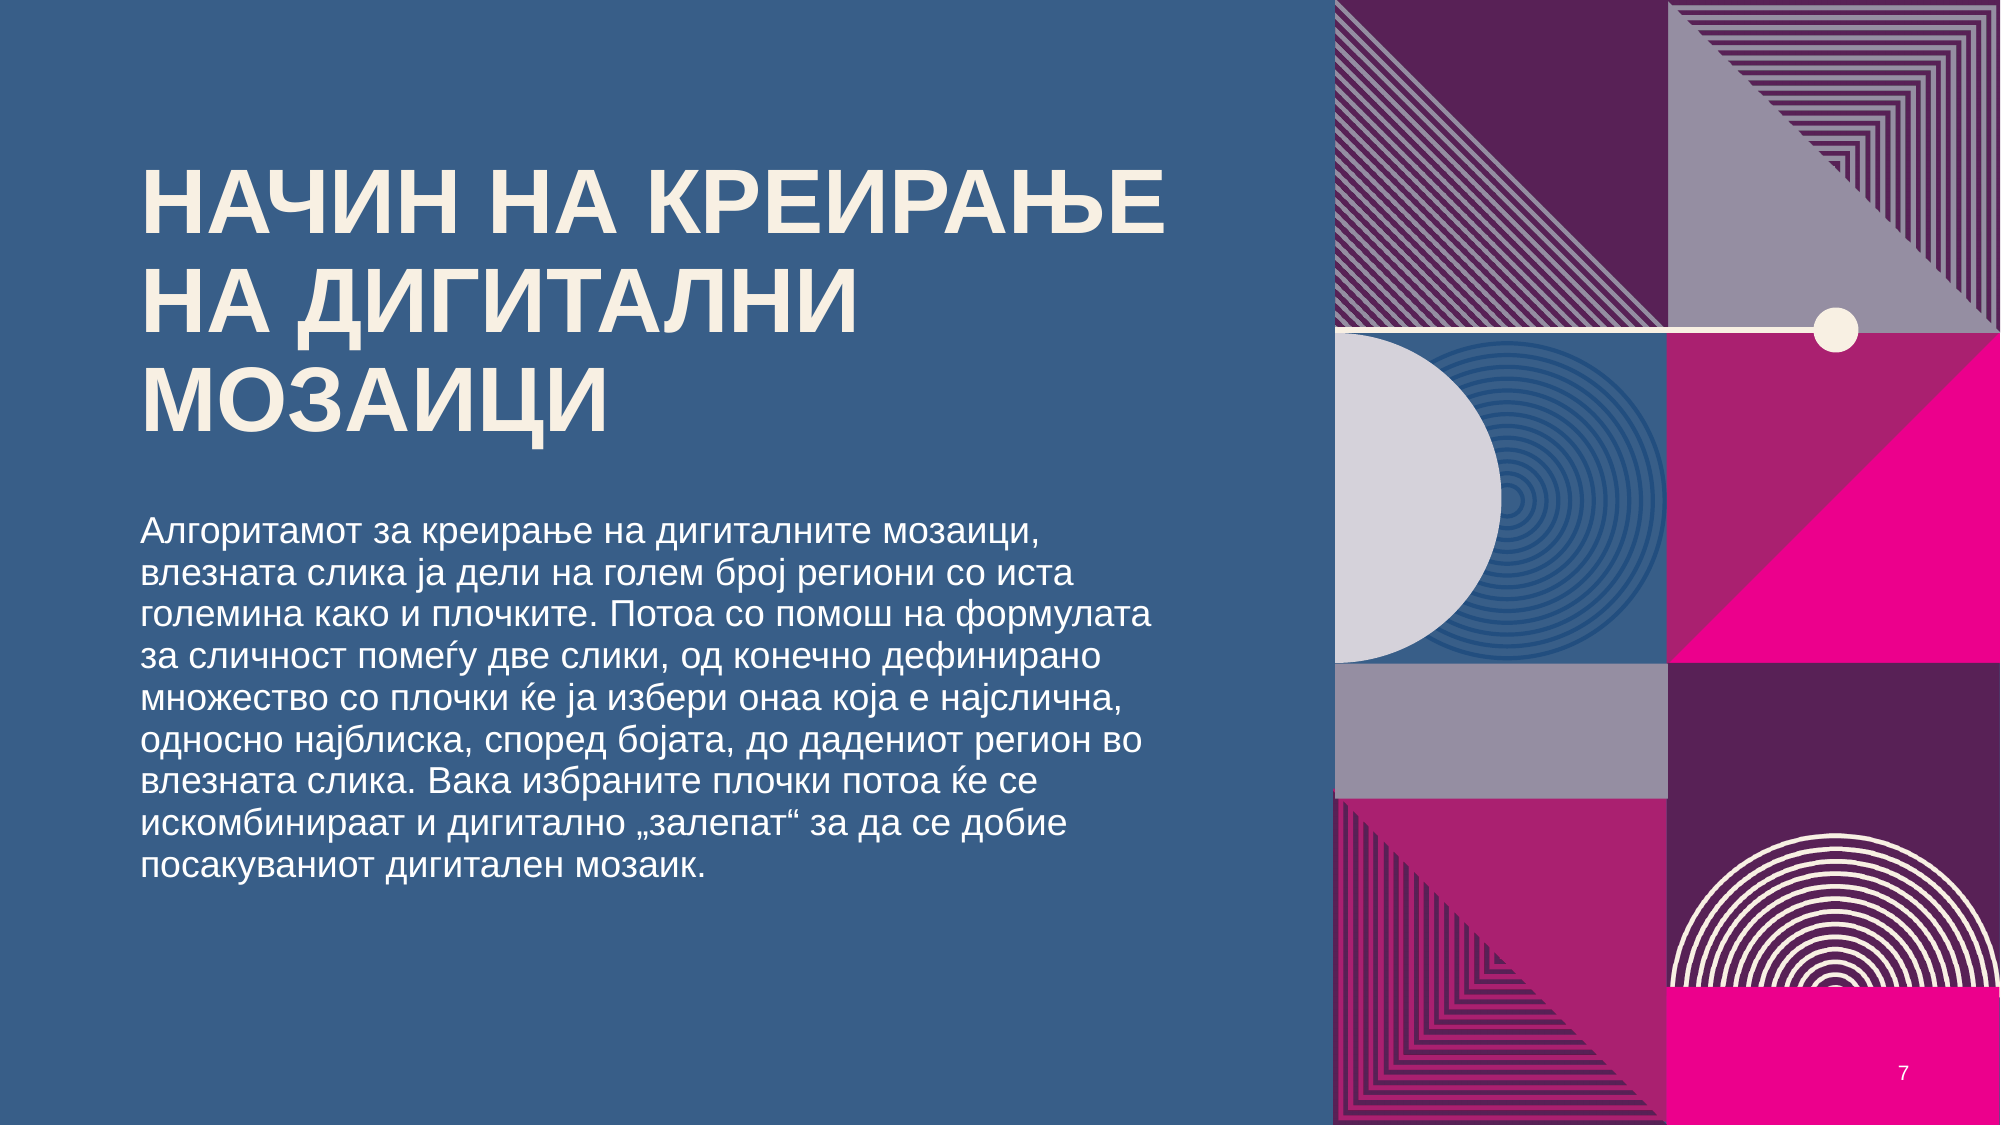

# Начин на креирање на дигитални мозаици
Алгоритамот за креирање на дигиталните мозаици, влезната слика ја дели на голем број региони со иста големина како и плочките. Потоа со помош на формулата за сличност помеѓу две слики, од конечно дефинирано множество со плочки ќе ја избери онаа која е најслична, односно најблиска, според бојата, до дадениот регион во влезната слика. Вака избраните плочки потоа ќе се искомбинираат и дигитално „залепат“ за да се добие посакуваниот дигитален мозаик.
7